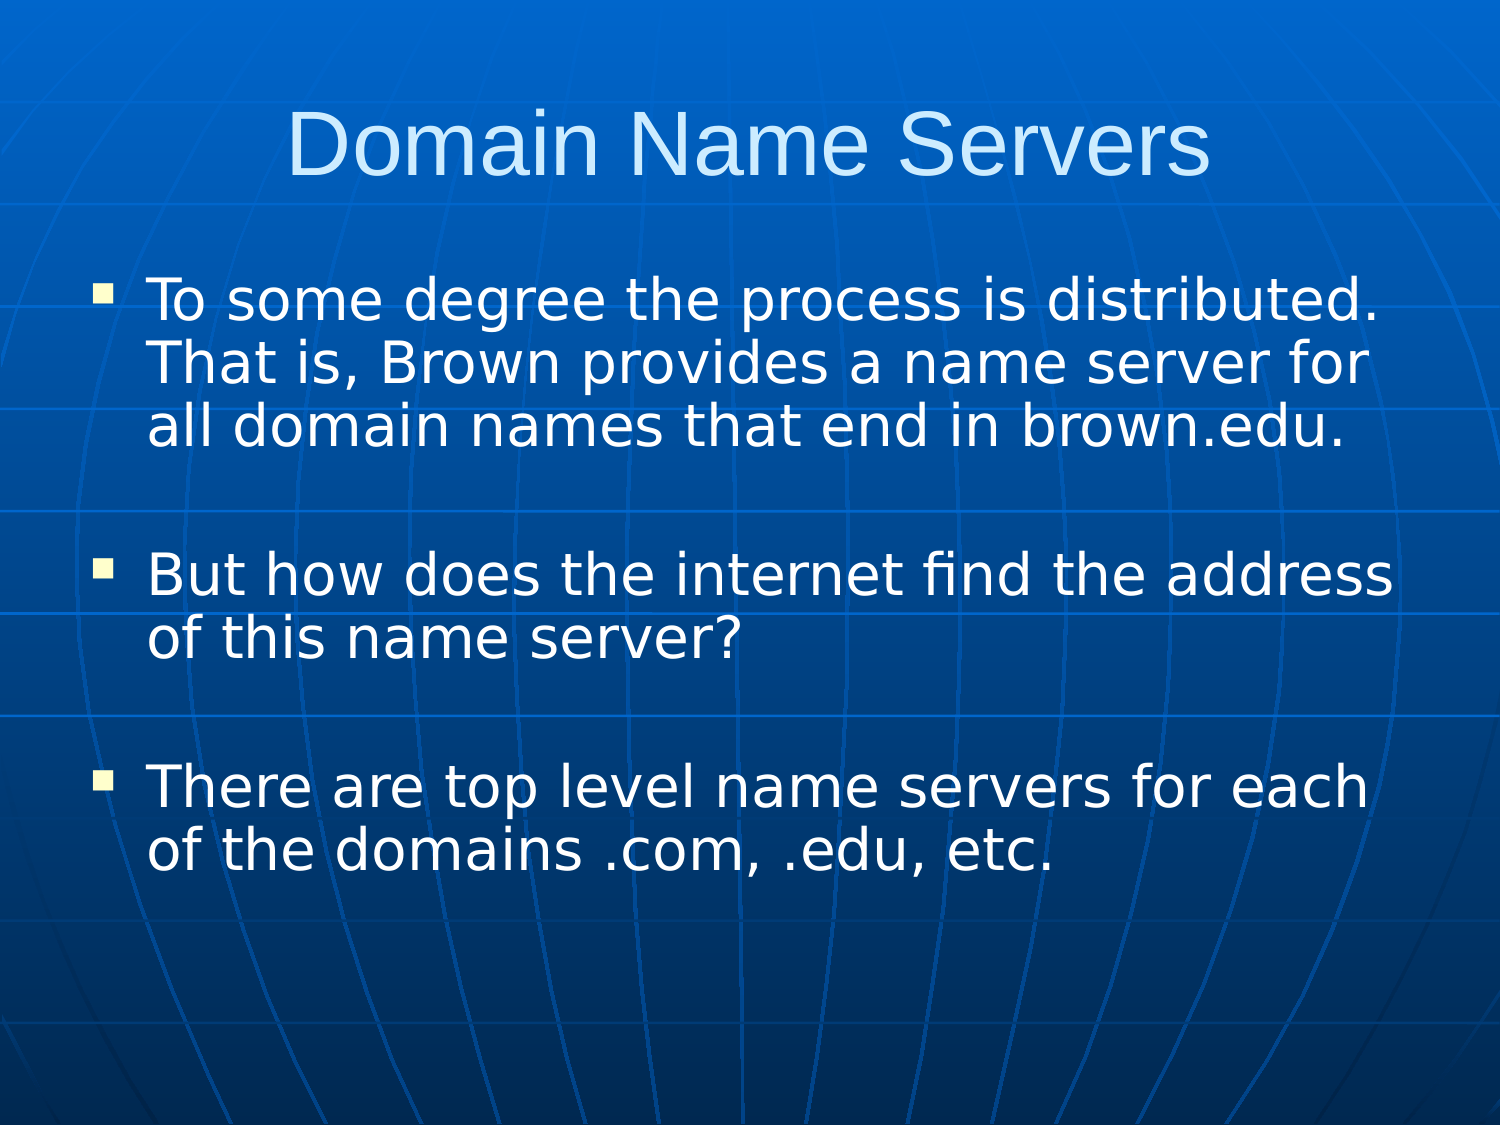

# Domain Name Servers
To some degree the process is distributed.  That is, Brown provides a name server for all domain names that end in brown.edu.

But how does the internet find the address of this name server?

There are top level name servers for each of the domains .com, .edu, etc.